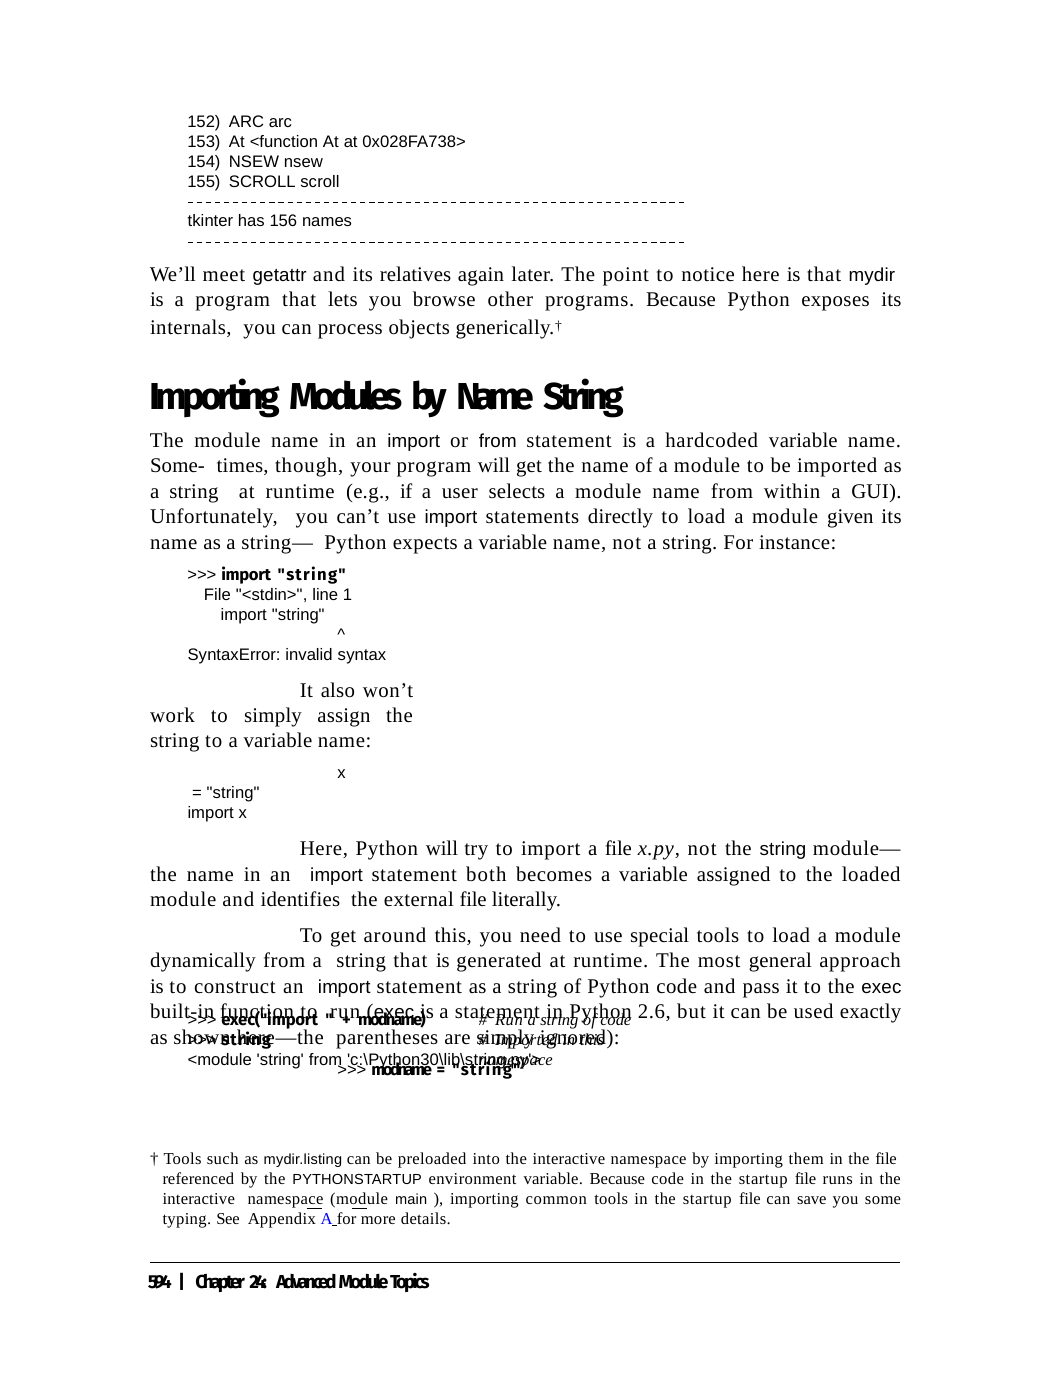

ARC arc
At <function At at 0x028FA738>
NSEW nsew
SCROLL scroll

tkinter has 156 names

We’ll meet getattr and its relatives again later. The point to notice here is that mydir  is a program that lets you browse other programs. Because Python exposes its internals,  you can process objects generically.†

Importing Modules by Name String
The module name in an import or from statement is a hardcoded variable name. Some-  times, though, your program will get the name of a module to be imported as a string  at runtime (e.g., if a user selects a module name from within a GUI). Unfortunately,  you can’t use import statements directly to load a module given its name as a string—  Python expects a variable name, not a string. For instance:
>>> import "string"
File "<stdin>", line 1  import "string"
^  SyntaxError: invalid syntax
It also won’t work to simply assign the string to a variable name:
x = "string"  import x
Here, Python will try to import a file x.py, not the string module—the name in an  import statement both becomes a variable assigned to the loaded module and identifies  the external file literally.
To get around this, you need to use special tools to load a module dynamically from a  string that is generated at runtime. The most general approach is to construct an  import statement as a string of Python code and pass it to the exec built-in function to  run (exec is a statement in Python 2.6, but it can be used exactly as shown here—the  parentheses are simply ignored):
>>> modname = "string"

>>> exec("import " + modname)
>>> string
# Run a string of code
# Imported in this namespace
<module 'string' from 'c:\Python30\lib\string.py'>
† Tools such as mydir.listing can be preloaded into the interactive namespace by importing them in the file  referenced by the PYTHONSTARTUP environment variable. Because code in the startup file runs in the interactive  namespace (module main ), importing common tools in the startup file can save you some typing. See  Appendix A for more details.

594  |  Chapter 24:  Advanced Module Topics